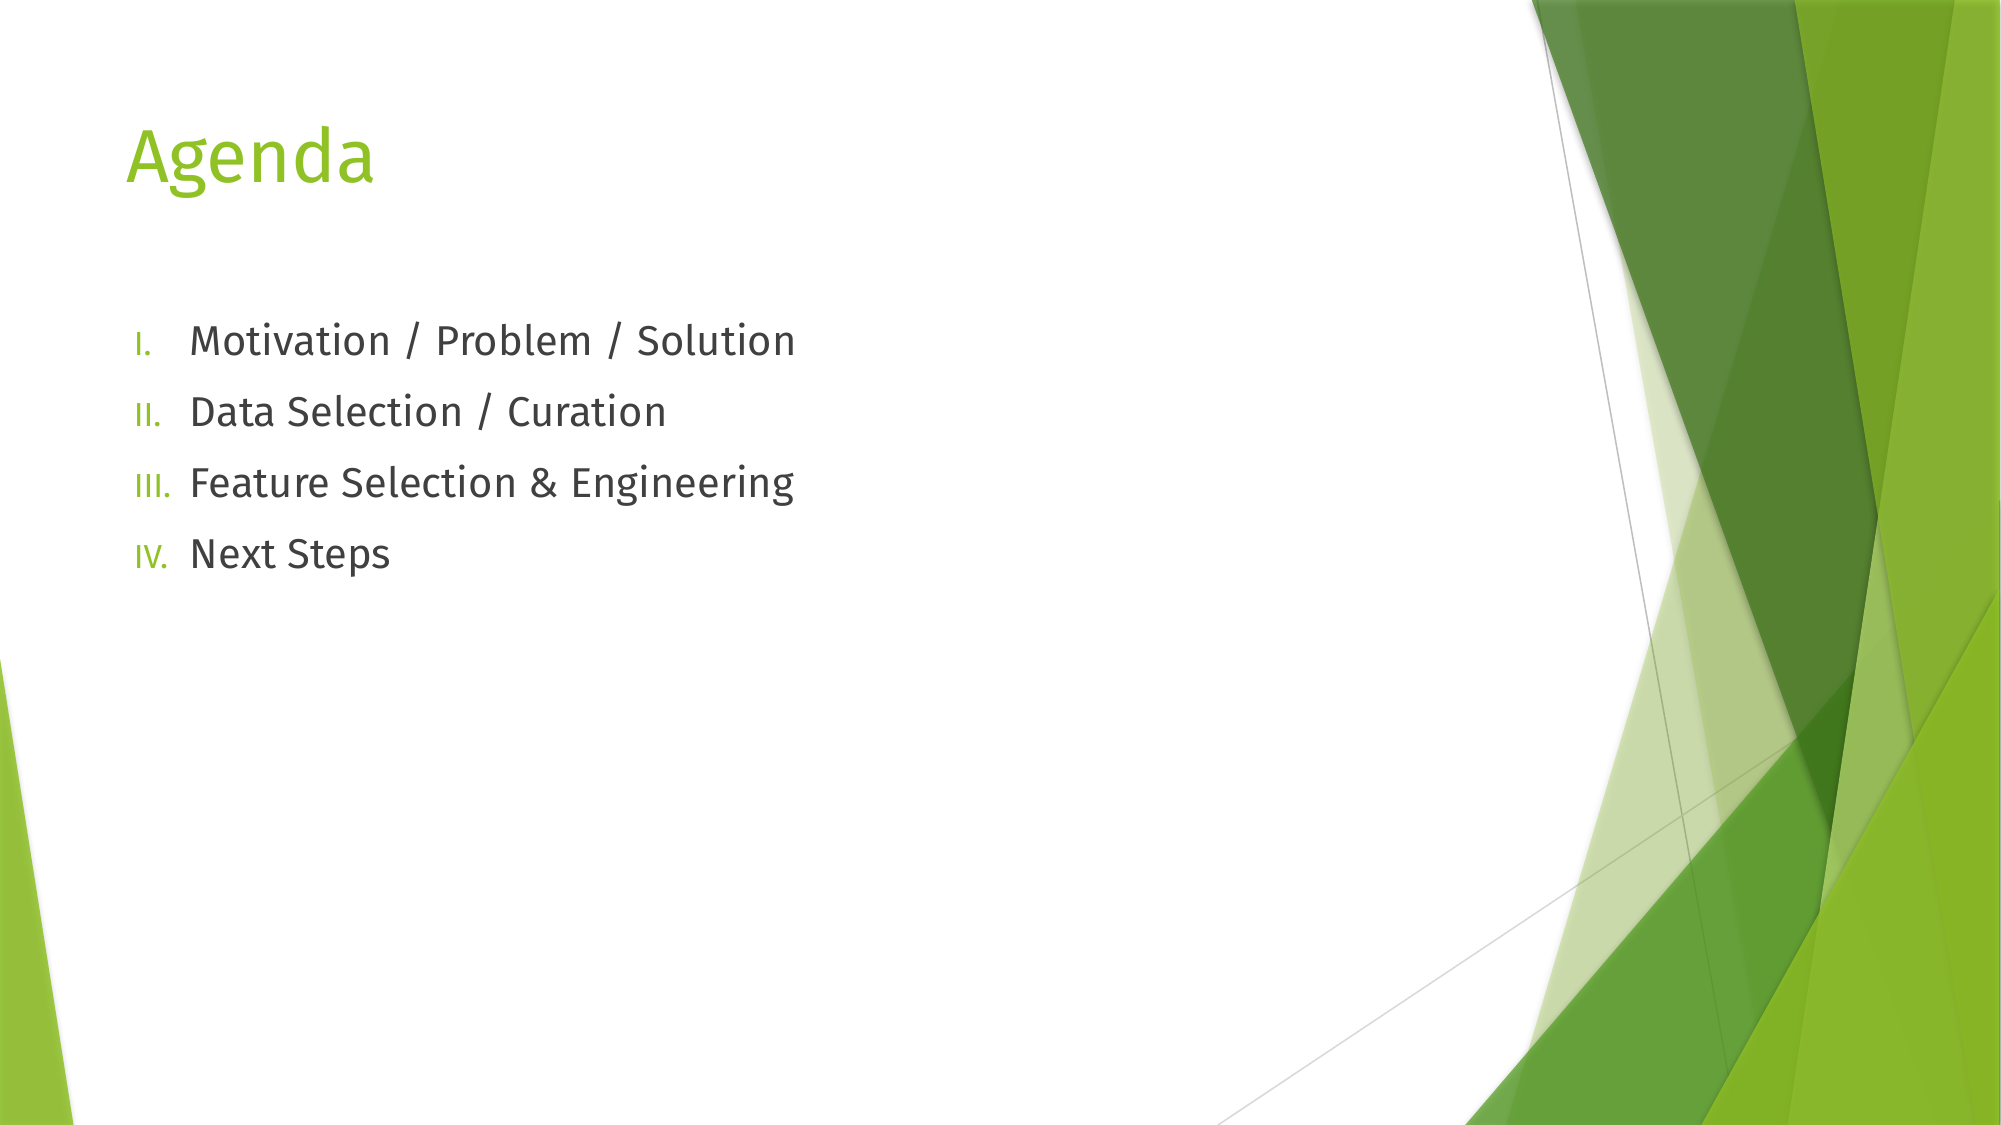

# Agenda
Motivation / Problem / Solution
Data Selection / Curation
Feature Selection & Engineering
Next Steps